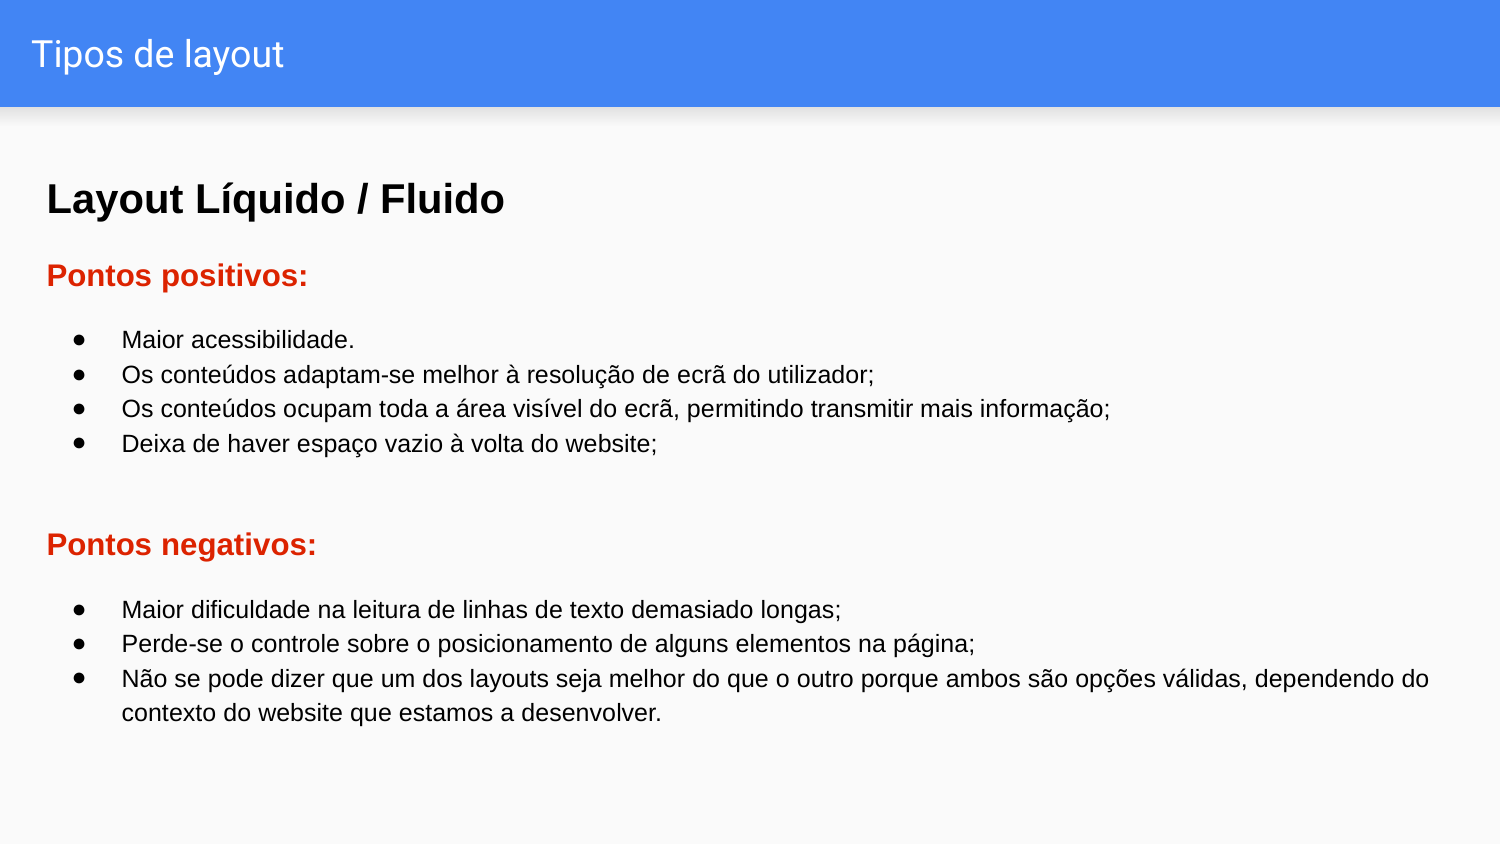

# Tipos de layout
Layout Líquido / Fluido
Pontos positivos:
Maior acessibilidade.
Os conteúdos adaptam-se melhor à resolução de ecrã do utilizador;
Os conteúdos ocupam toda a área visível do ecrã, permitindo transmitir mais informação;
Deixa de haver espaço vazio à volta do website;
Pontos negativos:
Maior dificuldade na leitura de linhas de texto demasiado longas;
Perde-se o controle sobre o posicionamento de alguns elementos na página;
Não se pode dizer que um dos layouts seja melhor do que o outro porque ambos são opções válidas, dependendo do contexto do website que estamos a desenvolver.